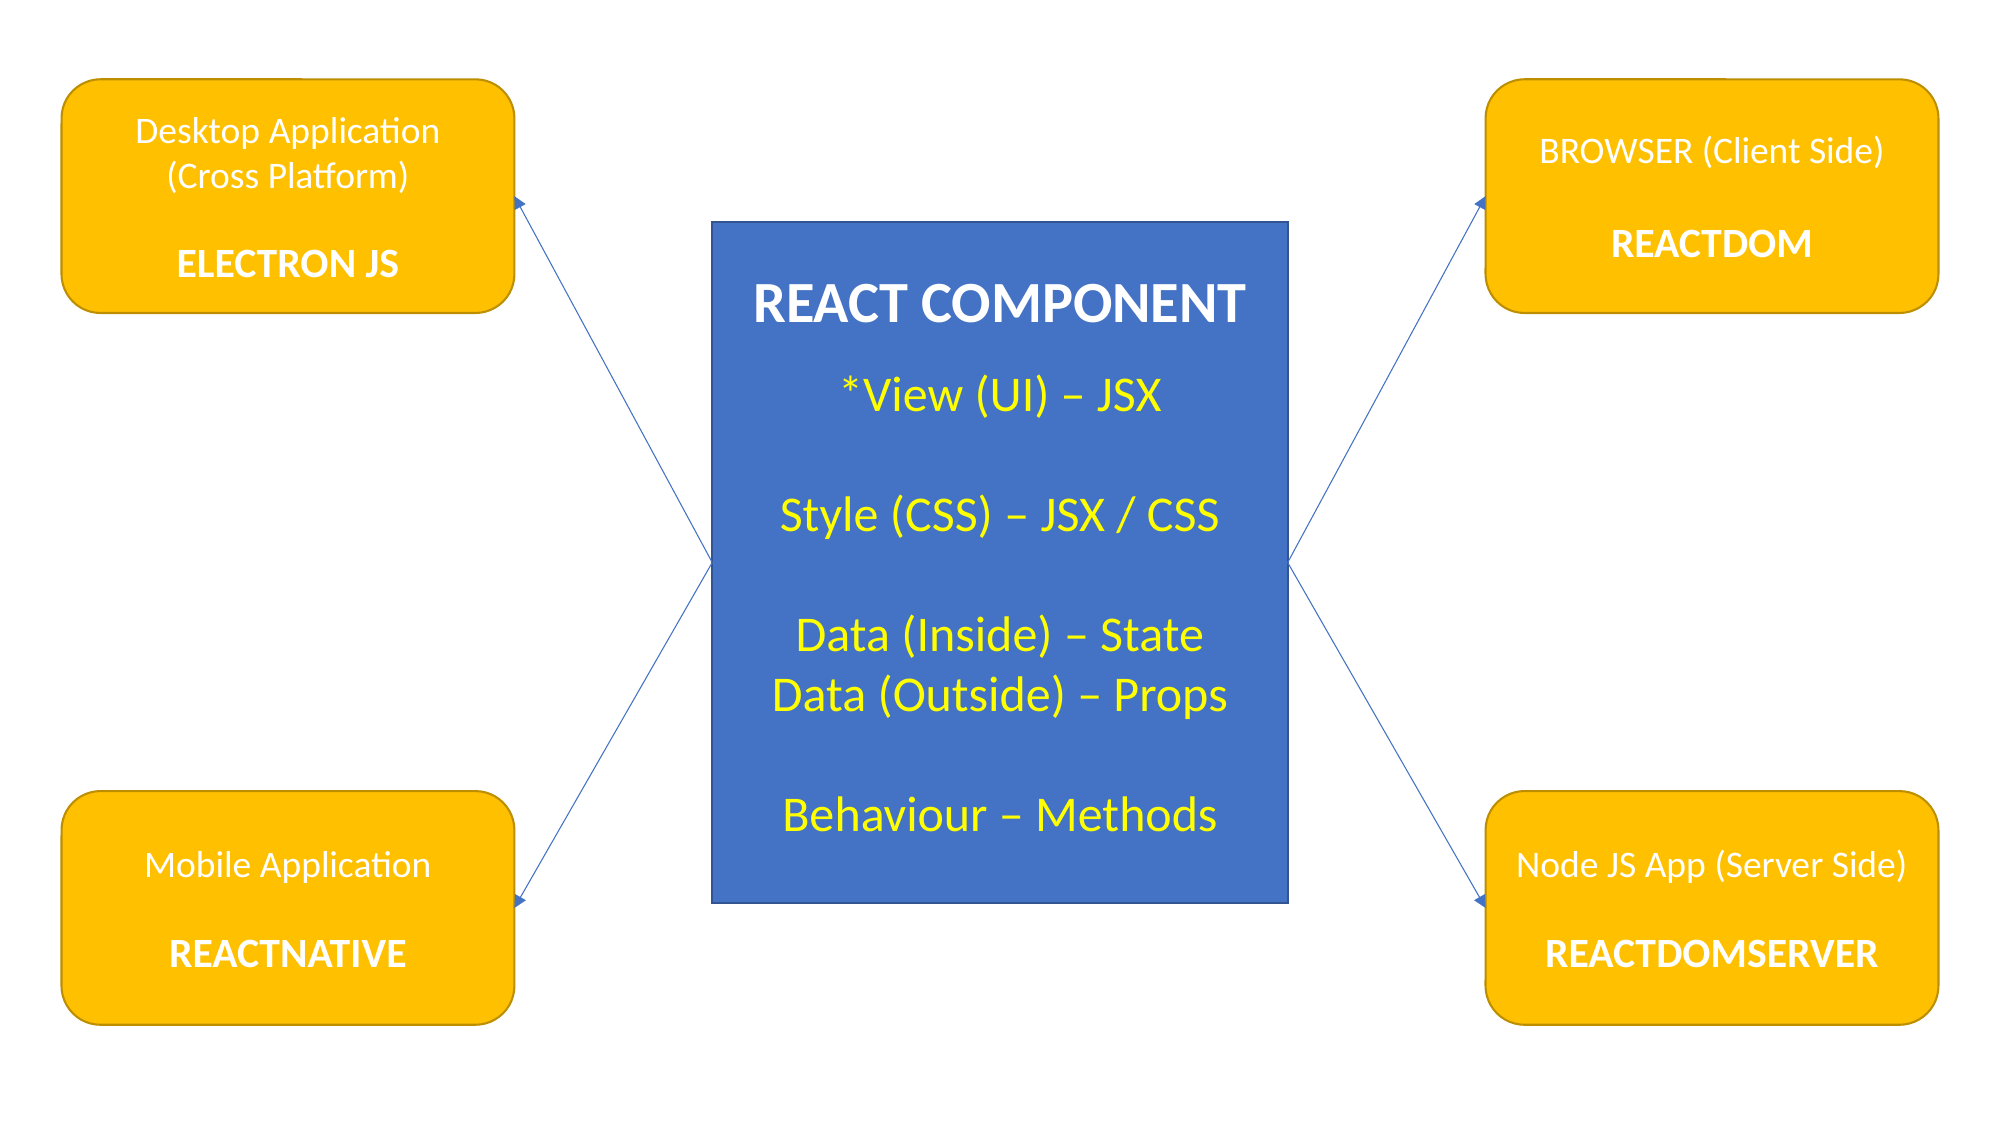

Desktop Application
(Cross Platform)

ELECTRON JS
BROWSER (Client Side)

REACTDOM
REACT COMPONENT

*View (UI) – JSX

Style (CSS) – JSX / CSS

Data (Inside) – State
Data (Outside) – Props

Behaviour – Methods
Mobile Application

REACTNATIVE
Node JS App (Server Side)

REACTDOMSERVER